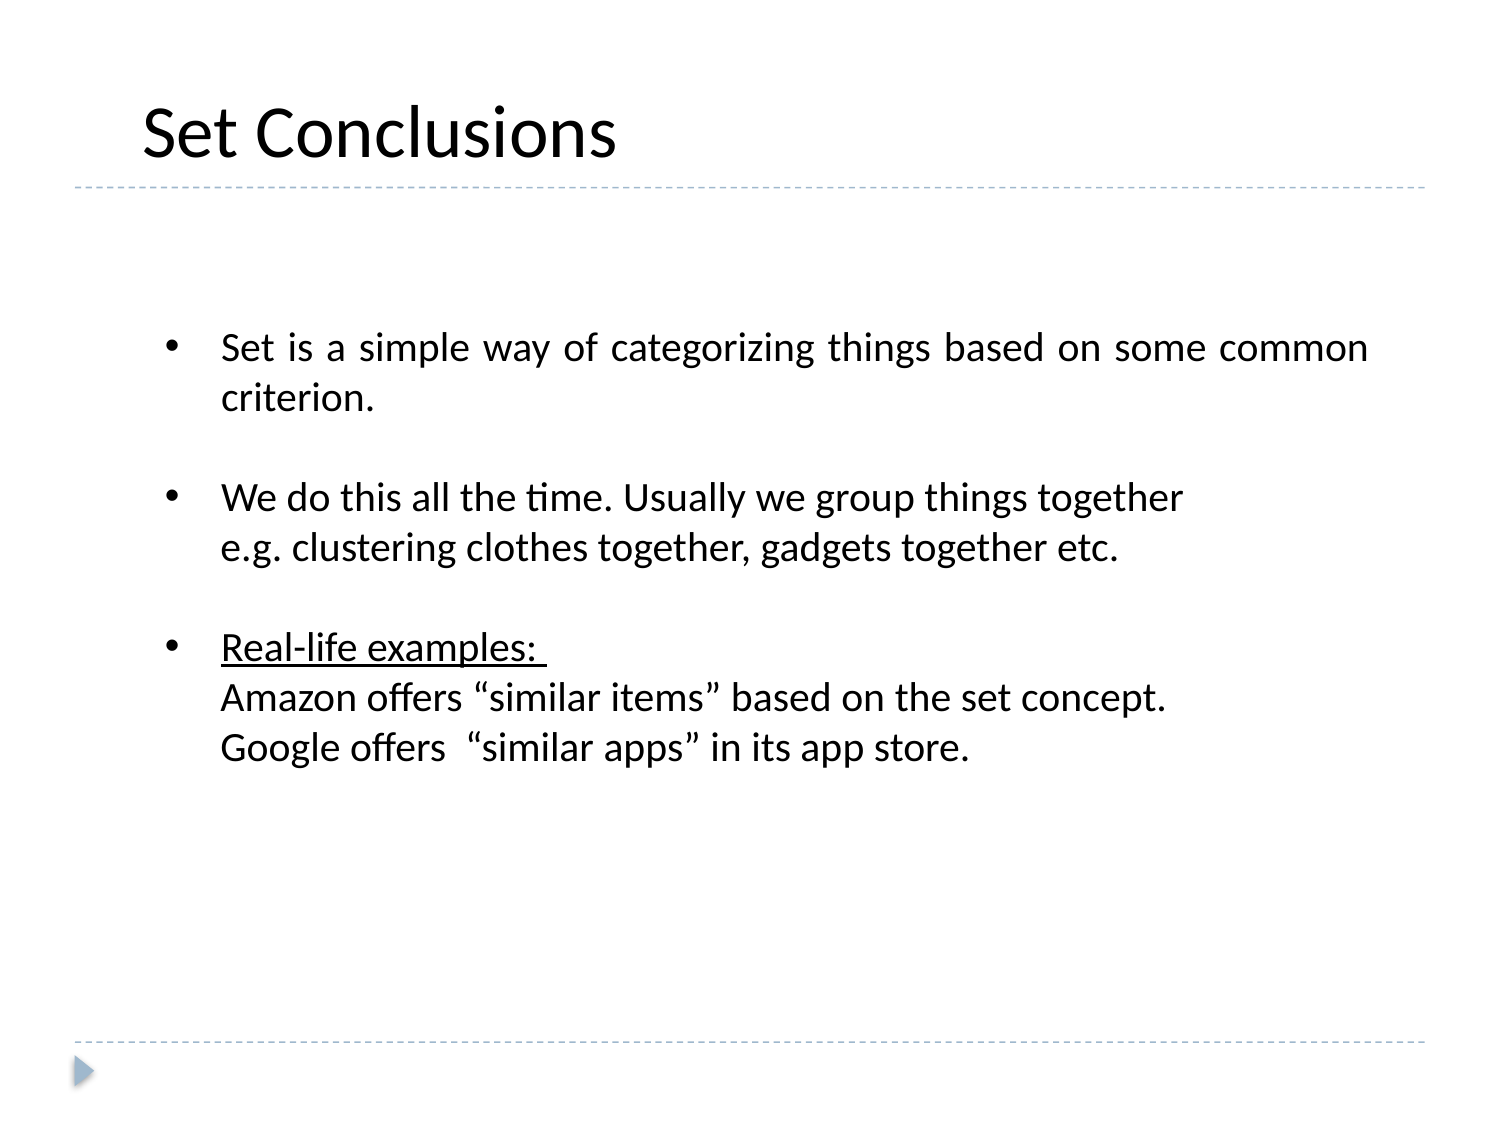

Set Conclusions
Set is a simple way of categorizing things based on some common criterion.

We do this all the time. Usually we group things together
e.g. clustering clothes together, gadgets together etc.

Real-life examples:
Amazon offers “similar items” based on the set concept.
Google offers  “similar apps” in its app store.